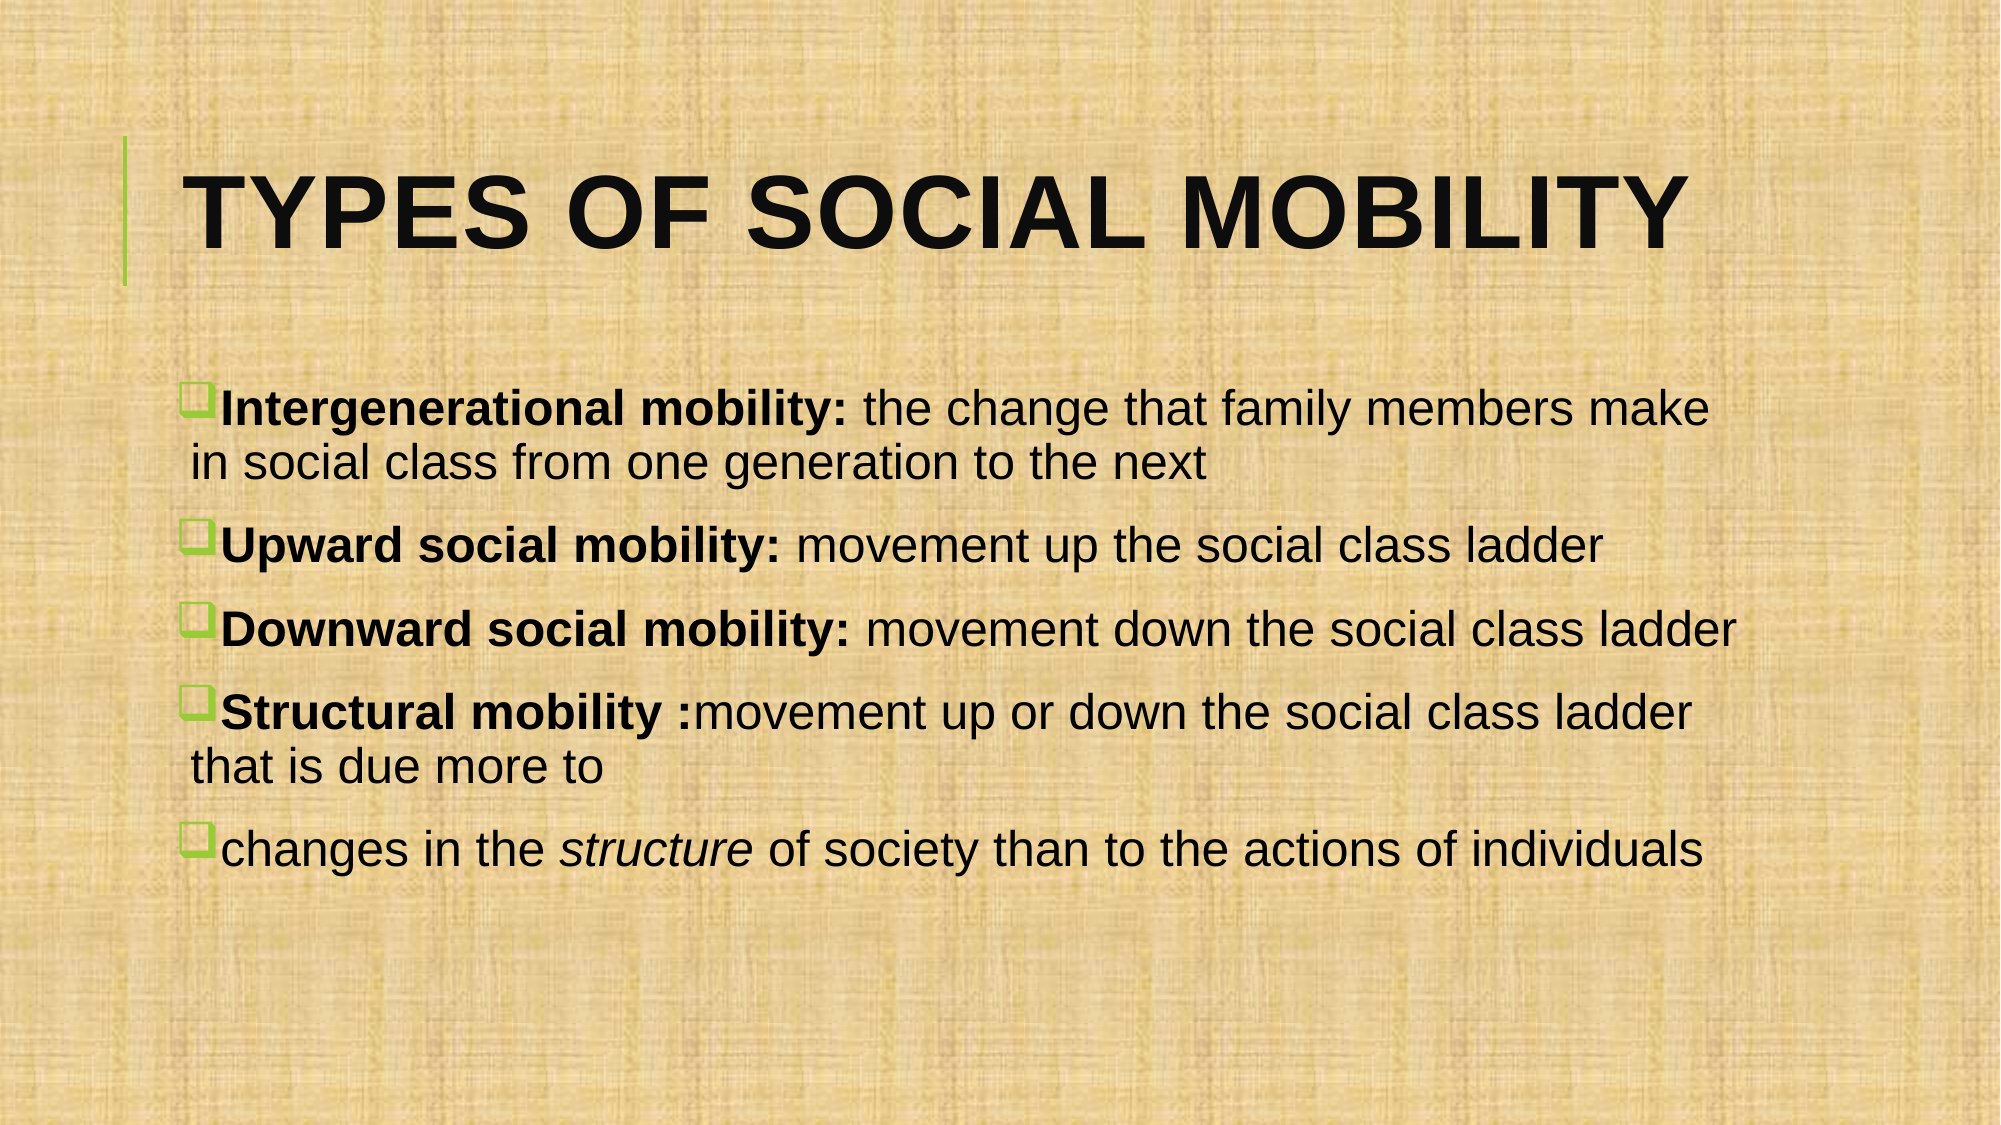

# TYPES OF SOCIAL MOBILITY
Intergenerational mobility: the change that family members make in social class from one generation to the next
Upward social mobility: movement up the social class ladder
Downward social mobility: movement down the social class ladder
Structural mobility :movement up or down the social class ladder that is due more to
changes in the structure of society than to the actions of individuals